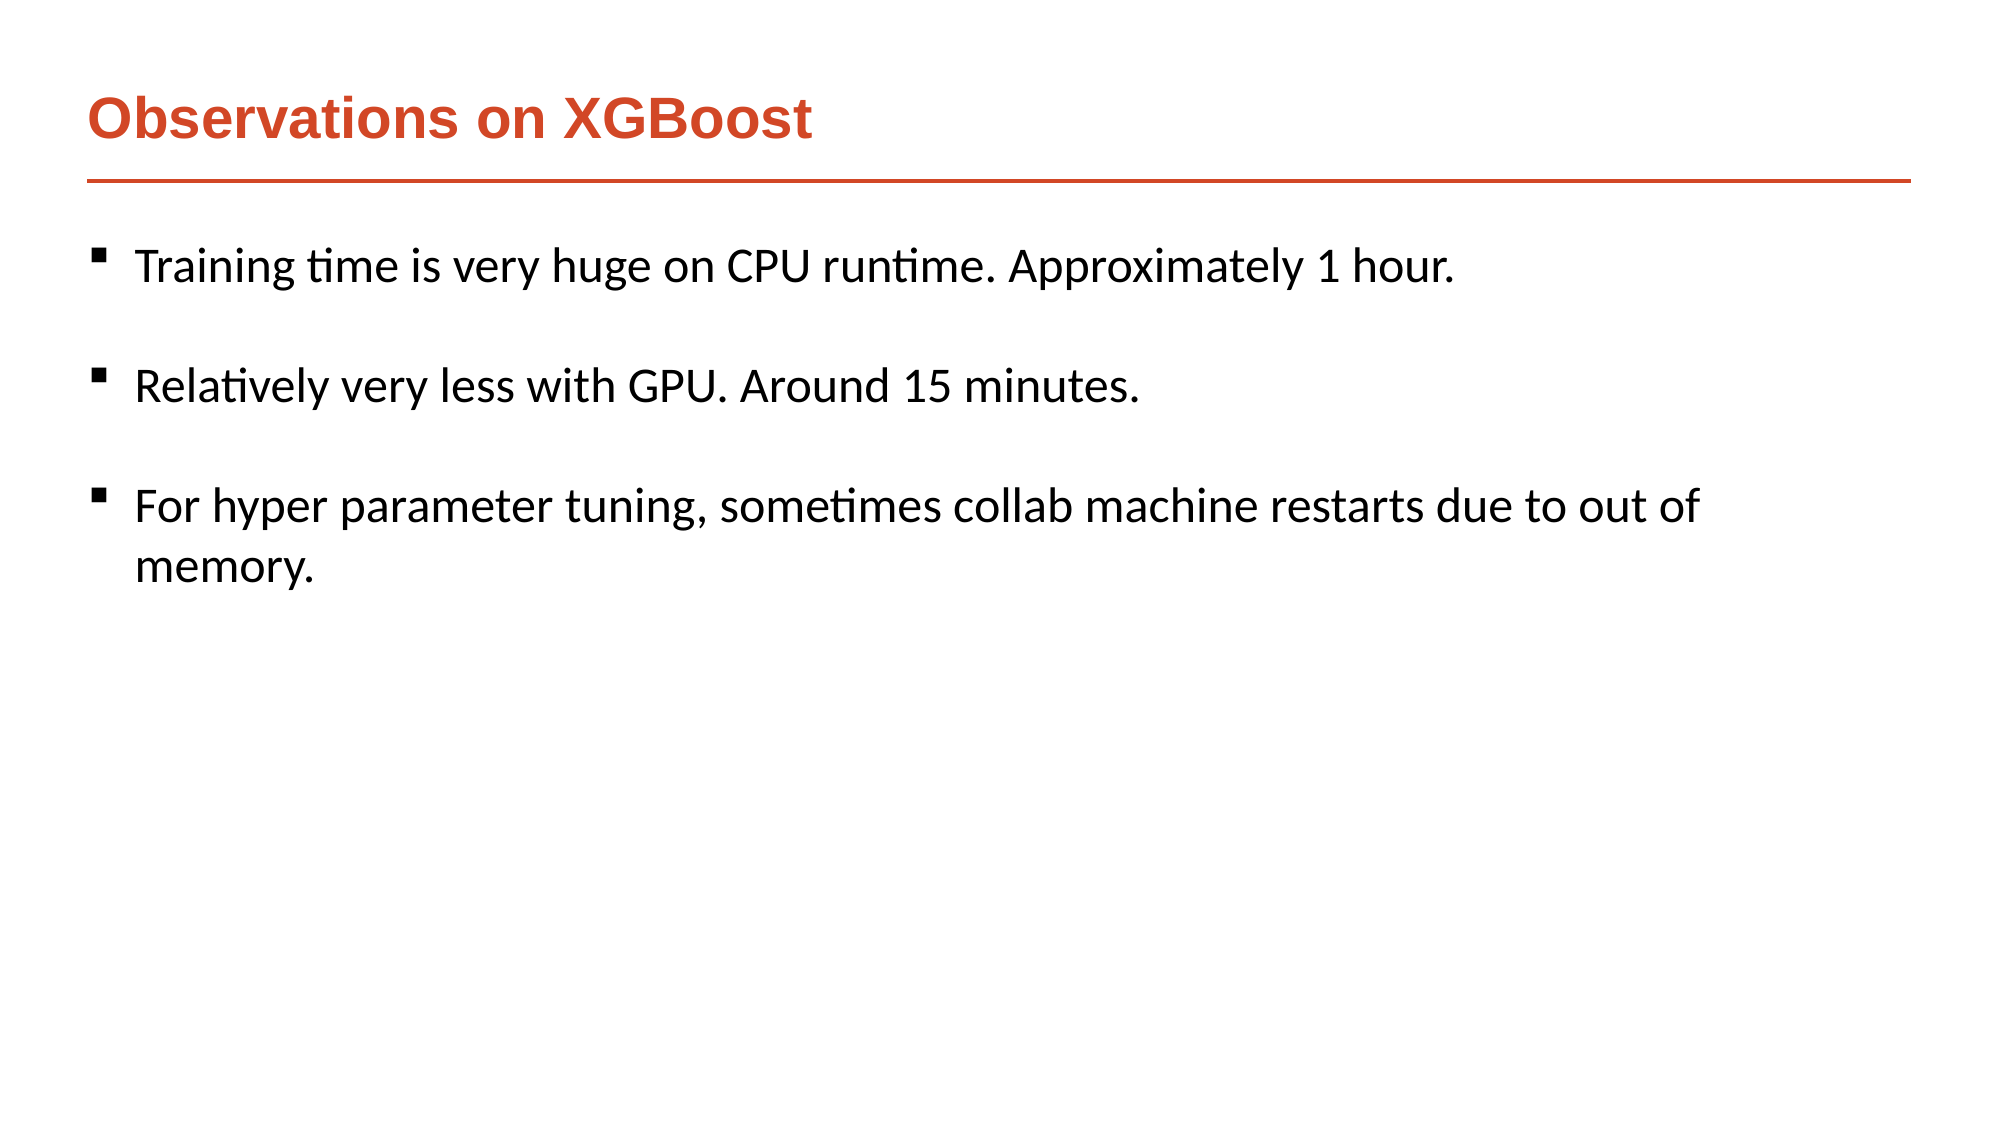

# Observations on XGBoost
Training time is very huge on CPU runtime. Approximately 1 hour.

Relatively very less with GPU. Around 15 minutes.

For hyper parameter tuning, sometimes collab machine restarts due to out of memory.

3